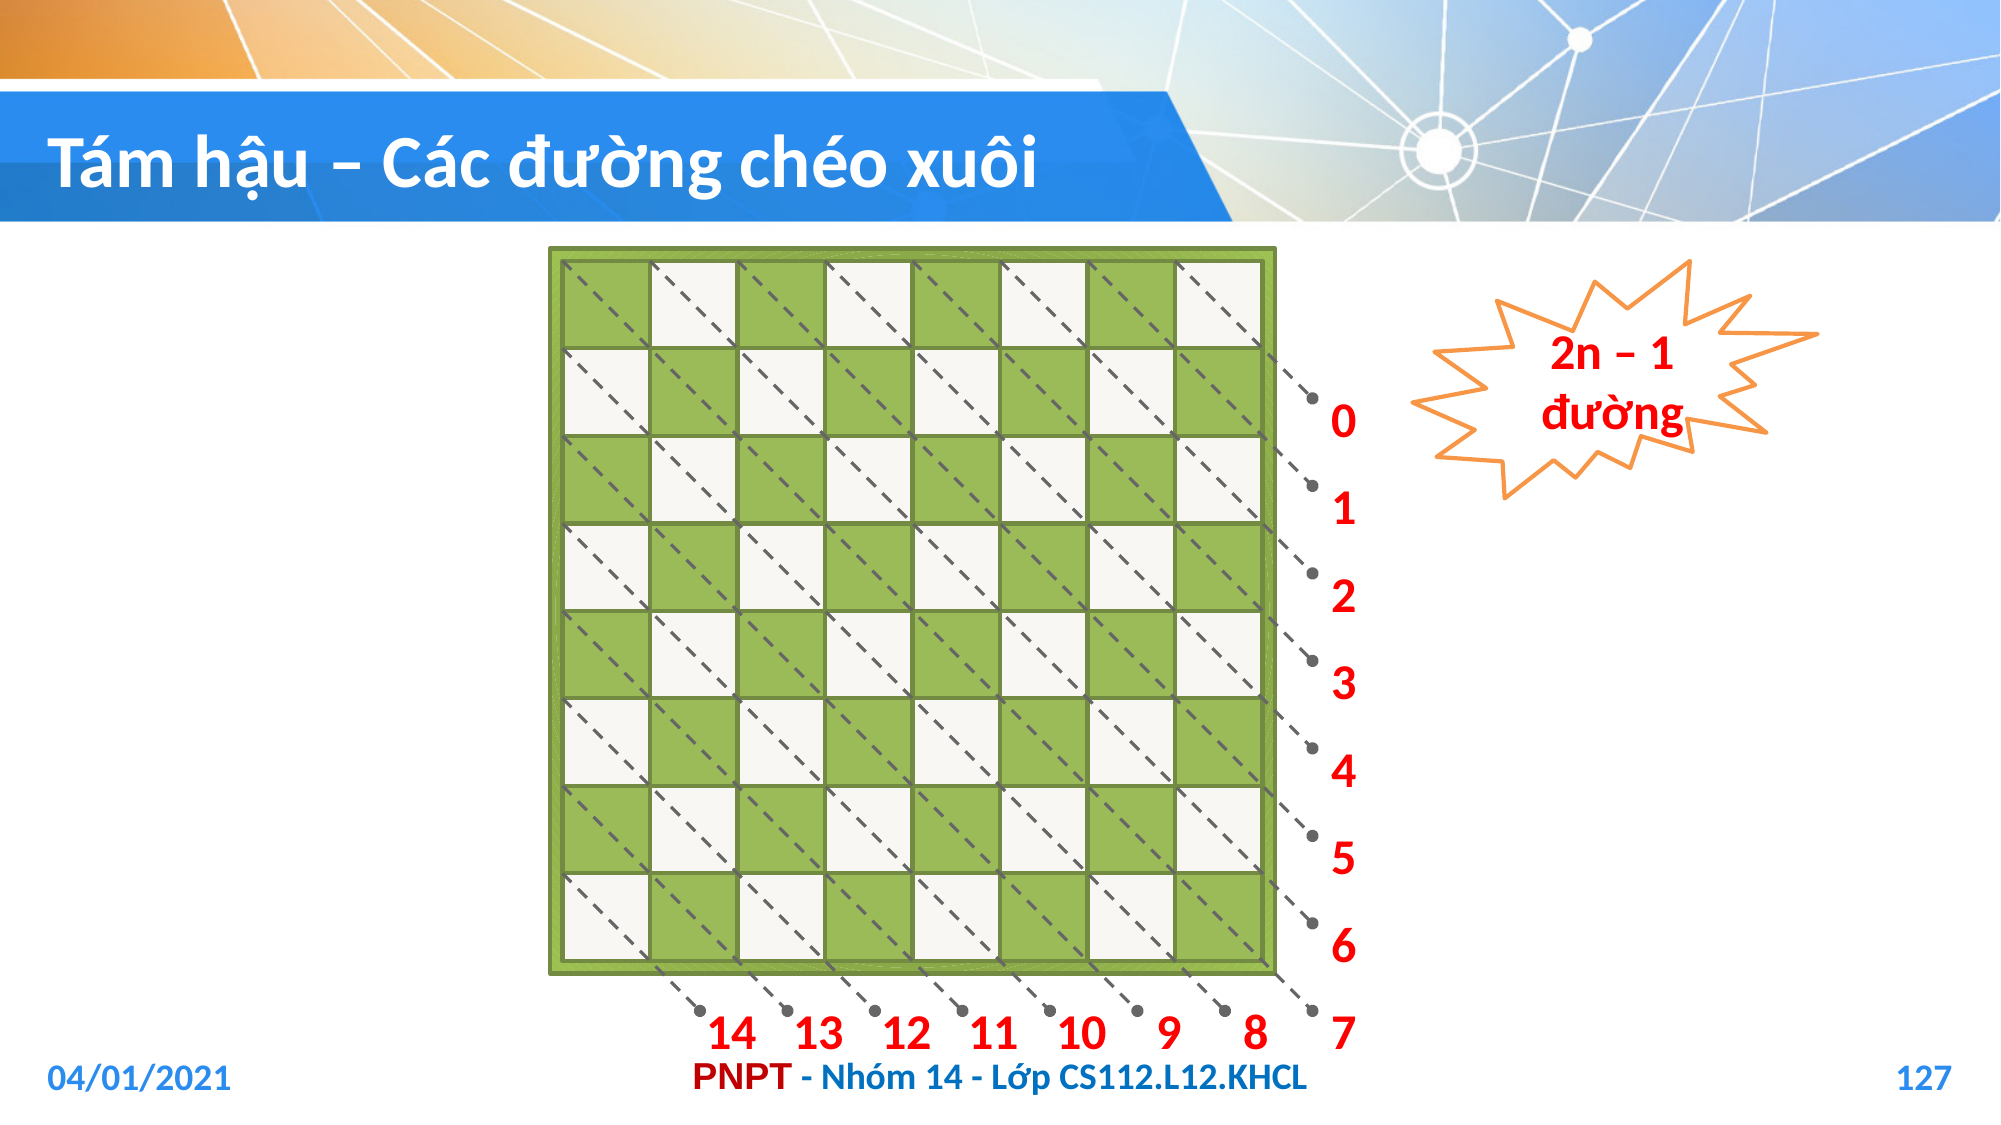

# Tám hậu – Các đường chéo xuôi

2n – 1
đường
0
1
2
3
4
5
6
14
13
12
11
10
9
8
7
04/01/2021
127